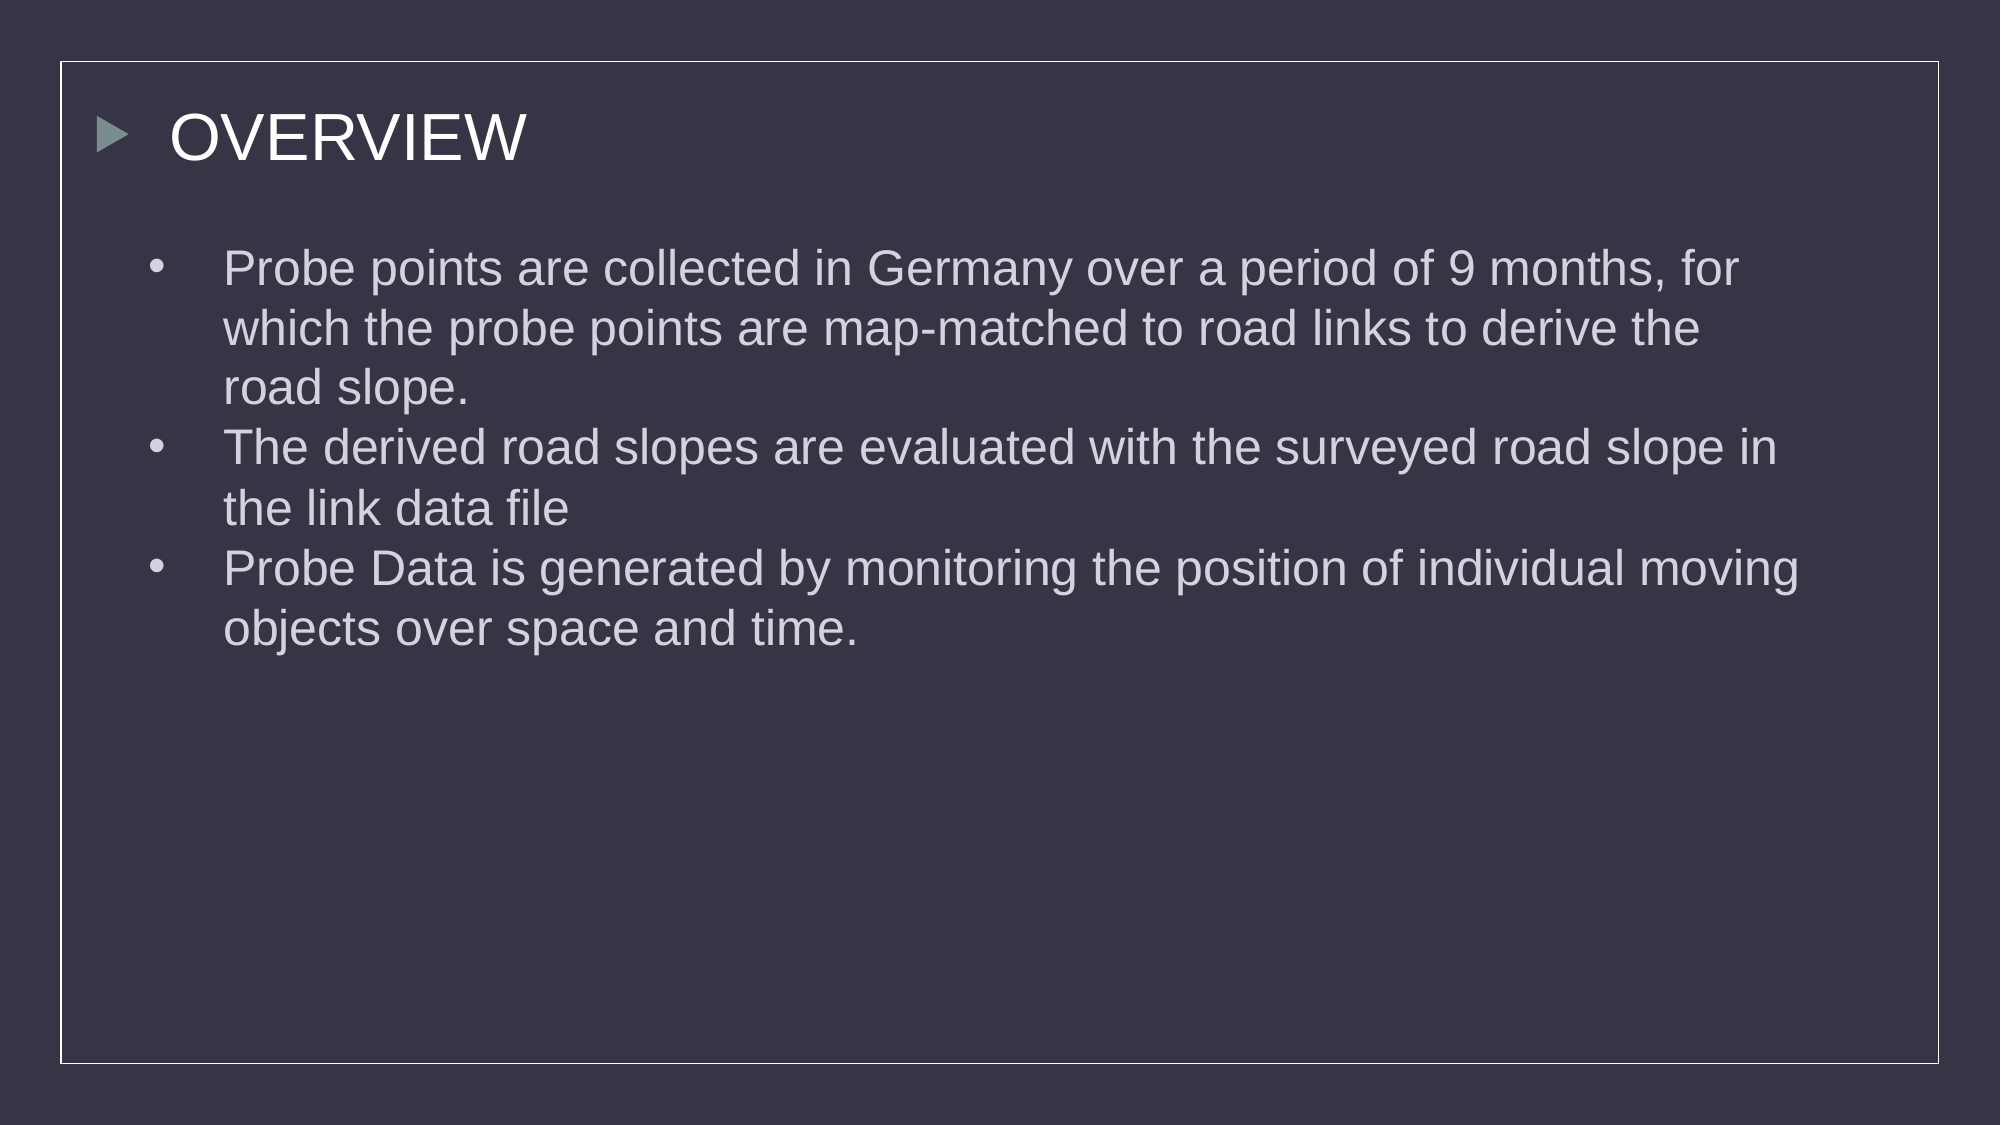

OVERVIEW

Probe points are collected in Germany over a period of 9 months, for which the probe points are map-matched to road links to derive the road slope.
The derived road slopes are evaluated with the surveyed road slope in the link data file
Probe Data is generated by monitoring the position of individual moving objects over space and time.